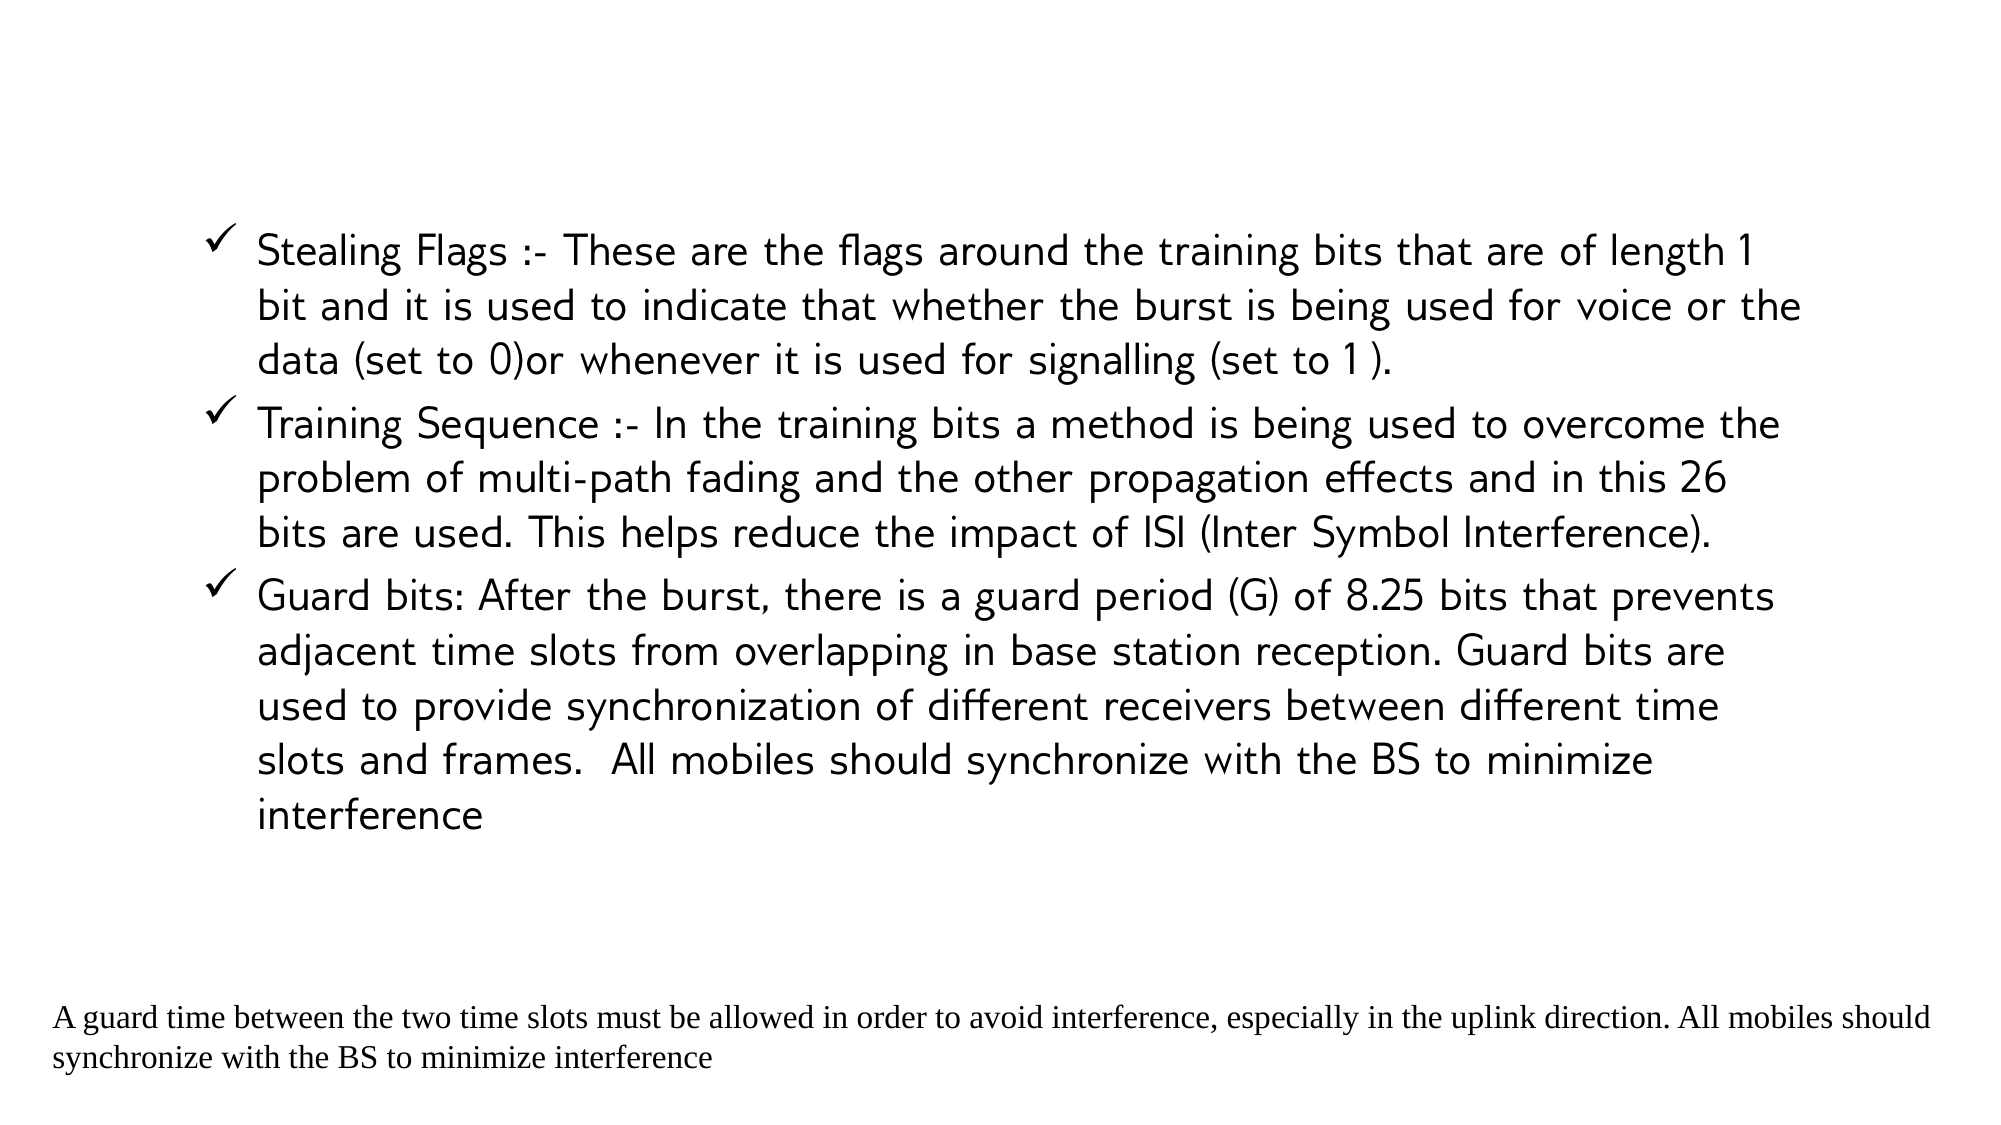

Stealing Flags :- These are the flags around the training bits that are of length 1 bit and it is used to indicate that whether the burst is being used for voice or the data (set to 0)or whenever it is used for signalling (set to 1 ).
Training Sequence :- In the training bits a method is being used to overcome the problem of multi-path fading and the other propagation effects and in this 26 bits are used. This helps reduce the impact of ISI (Inter Symbol Interference).
Guard bits: After the burst, there is a guard period (G) of 8.25 bits that prevents adjacent time slots from overlapping in base station reception. Guard bits are used to provide synchronization of different receivers between different time slots and frames.  All mobiles should synchronize with the BS to minimize interference

A guard time between the two time slots must be allowed in order to avoid interference, especially in the uplink direction. All mobiles should synchronize with the BS to minimize interference